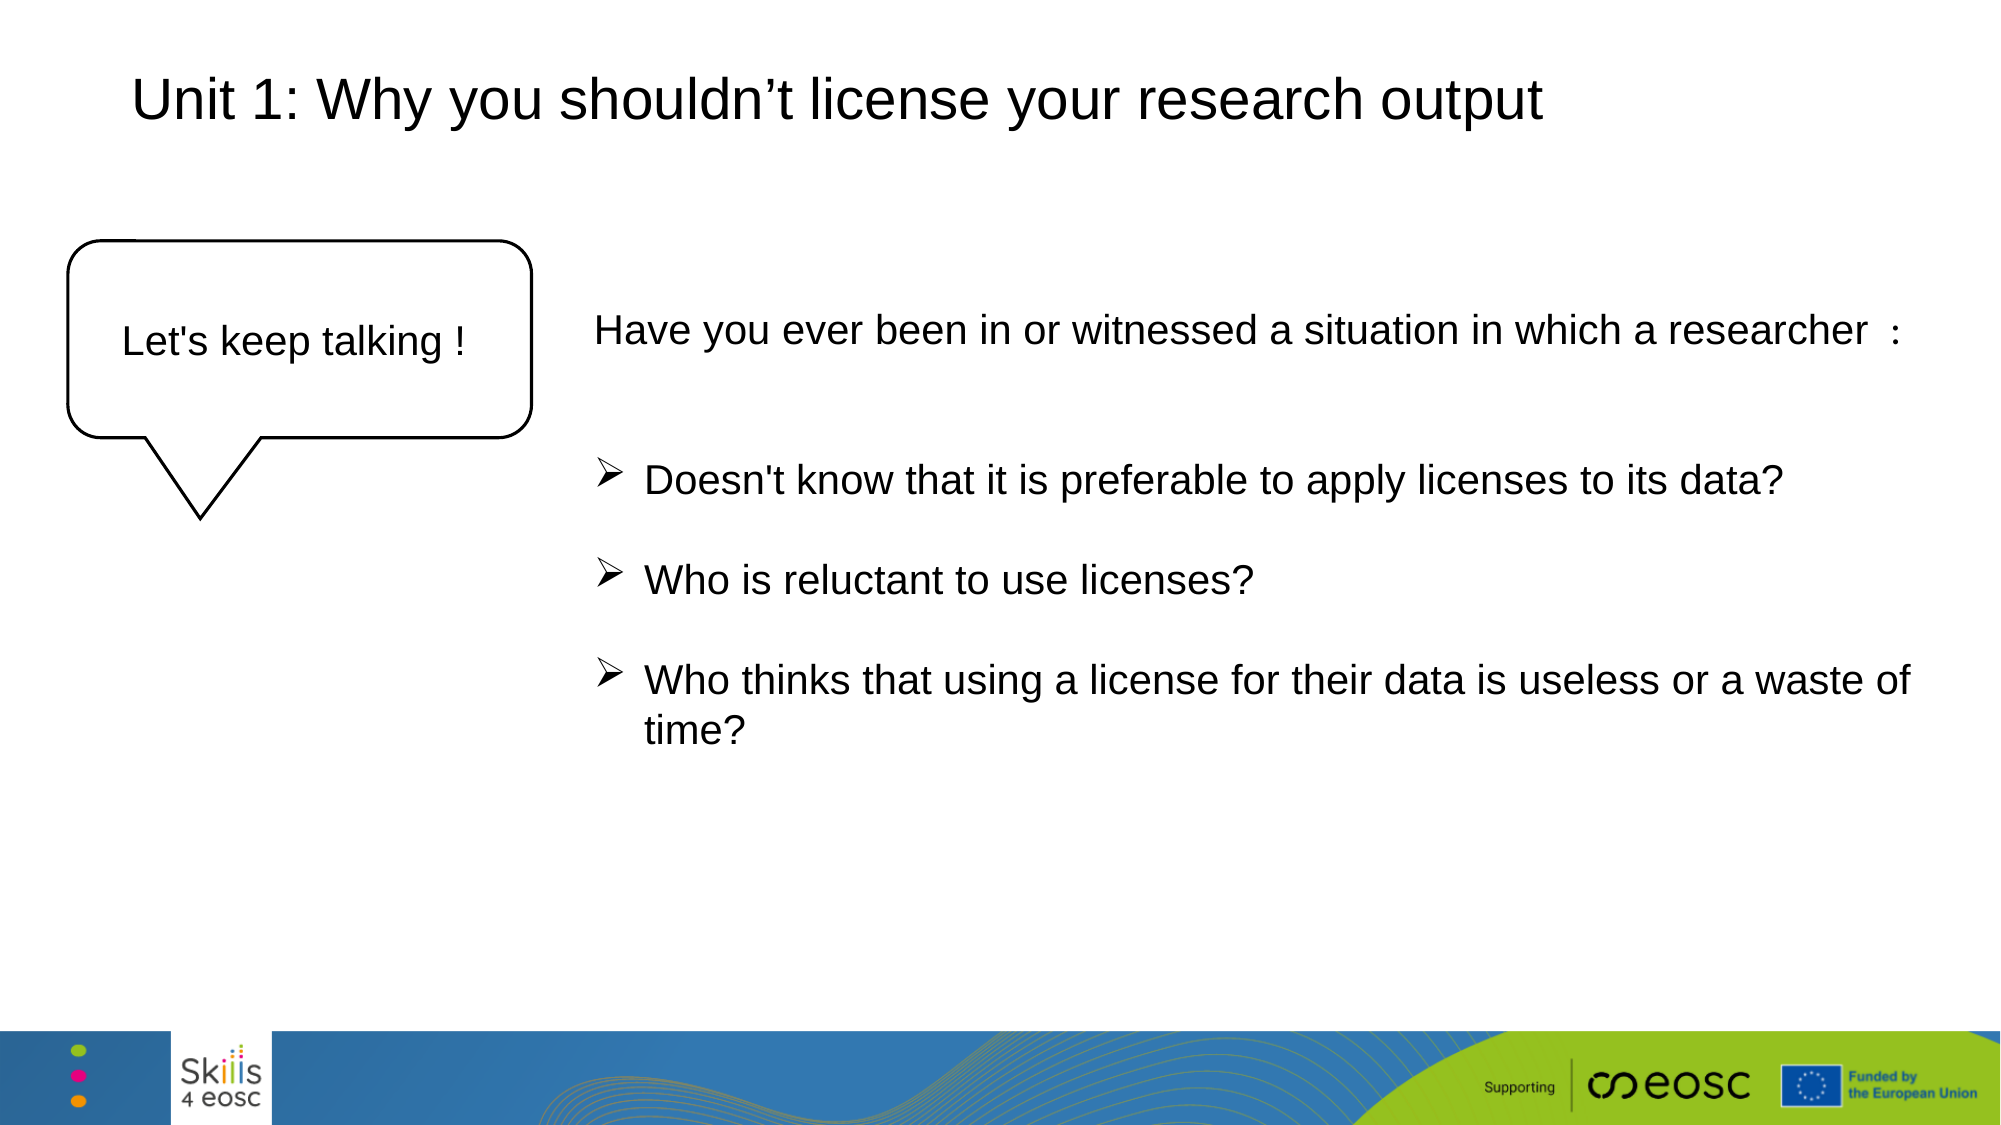

# Unit 1: Why you shouldn’t license your research output

Have you ever been in or witnessed a situation in which a researcher  :

Doesn't know that it is preferable to apply licenses to its data?

Who is reluctant to use licenses?

Who thinks that using a license for their data is useless or a waste of time?
Let's keep talking !